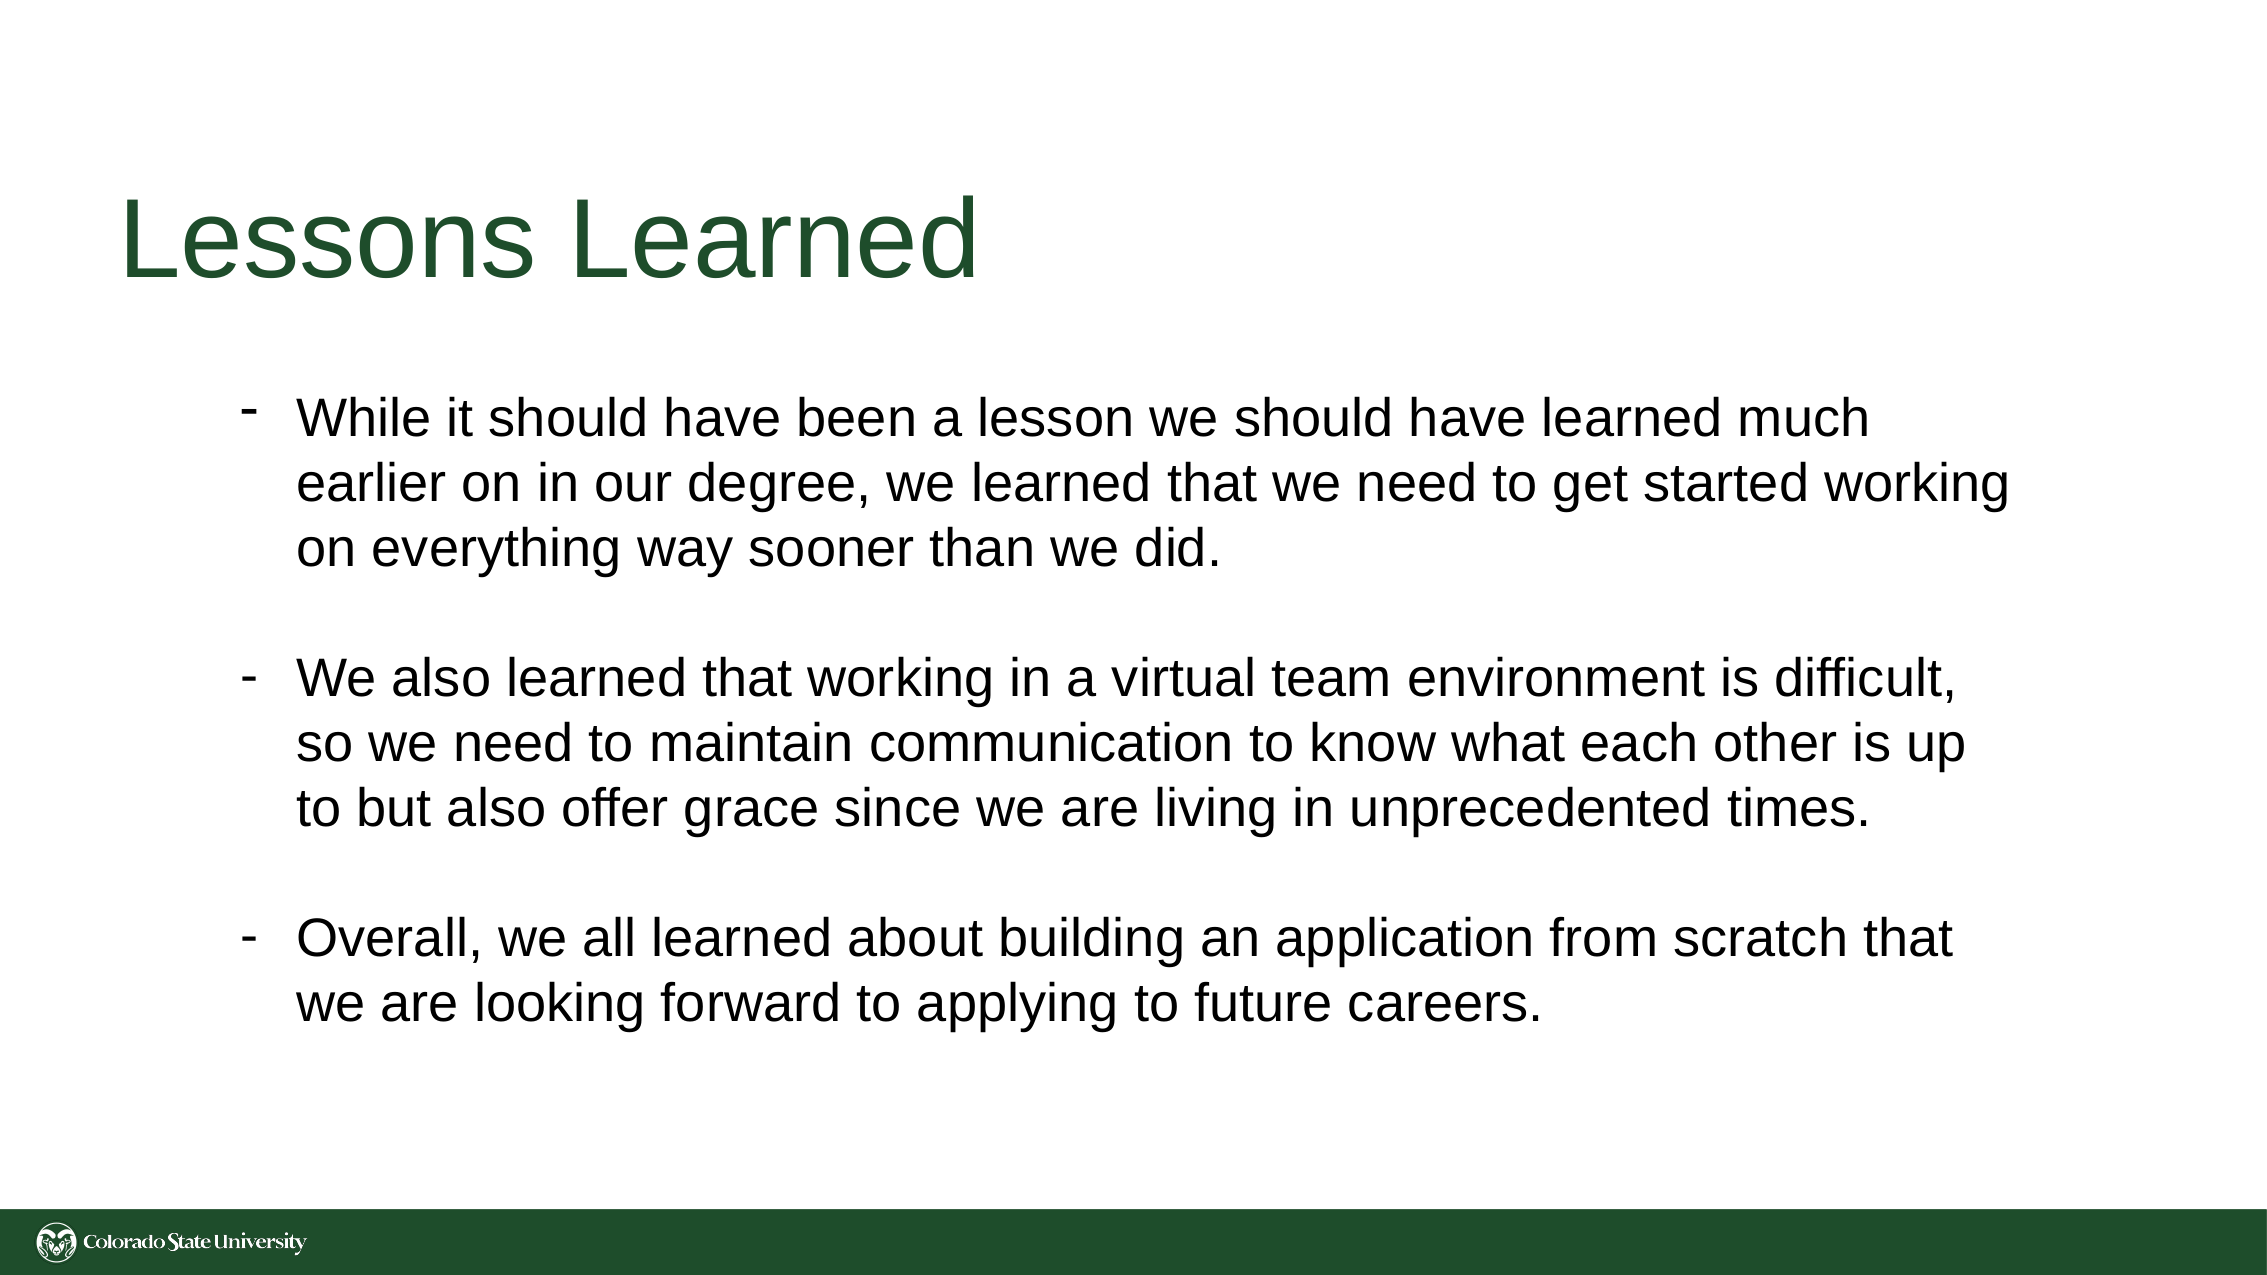

# Lessons Learned
While it should have been a lesson we should have learned much earlier on in our degree, we learned that we need to get started working on everything way sooner than we did.

We also learned that working in a virtual team environment is difficult, so we need to maintain communication to know what each other is up to but also offer grace since we are living in unprecedented times.

Overall, we all learned about building an application from scratch that we are looking forward to applying to future careers.